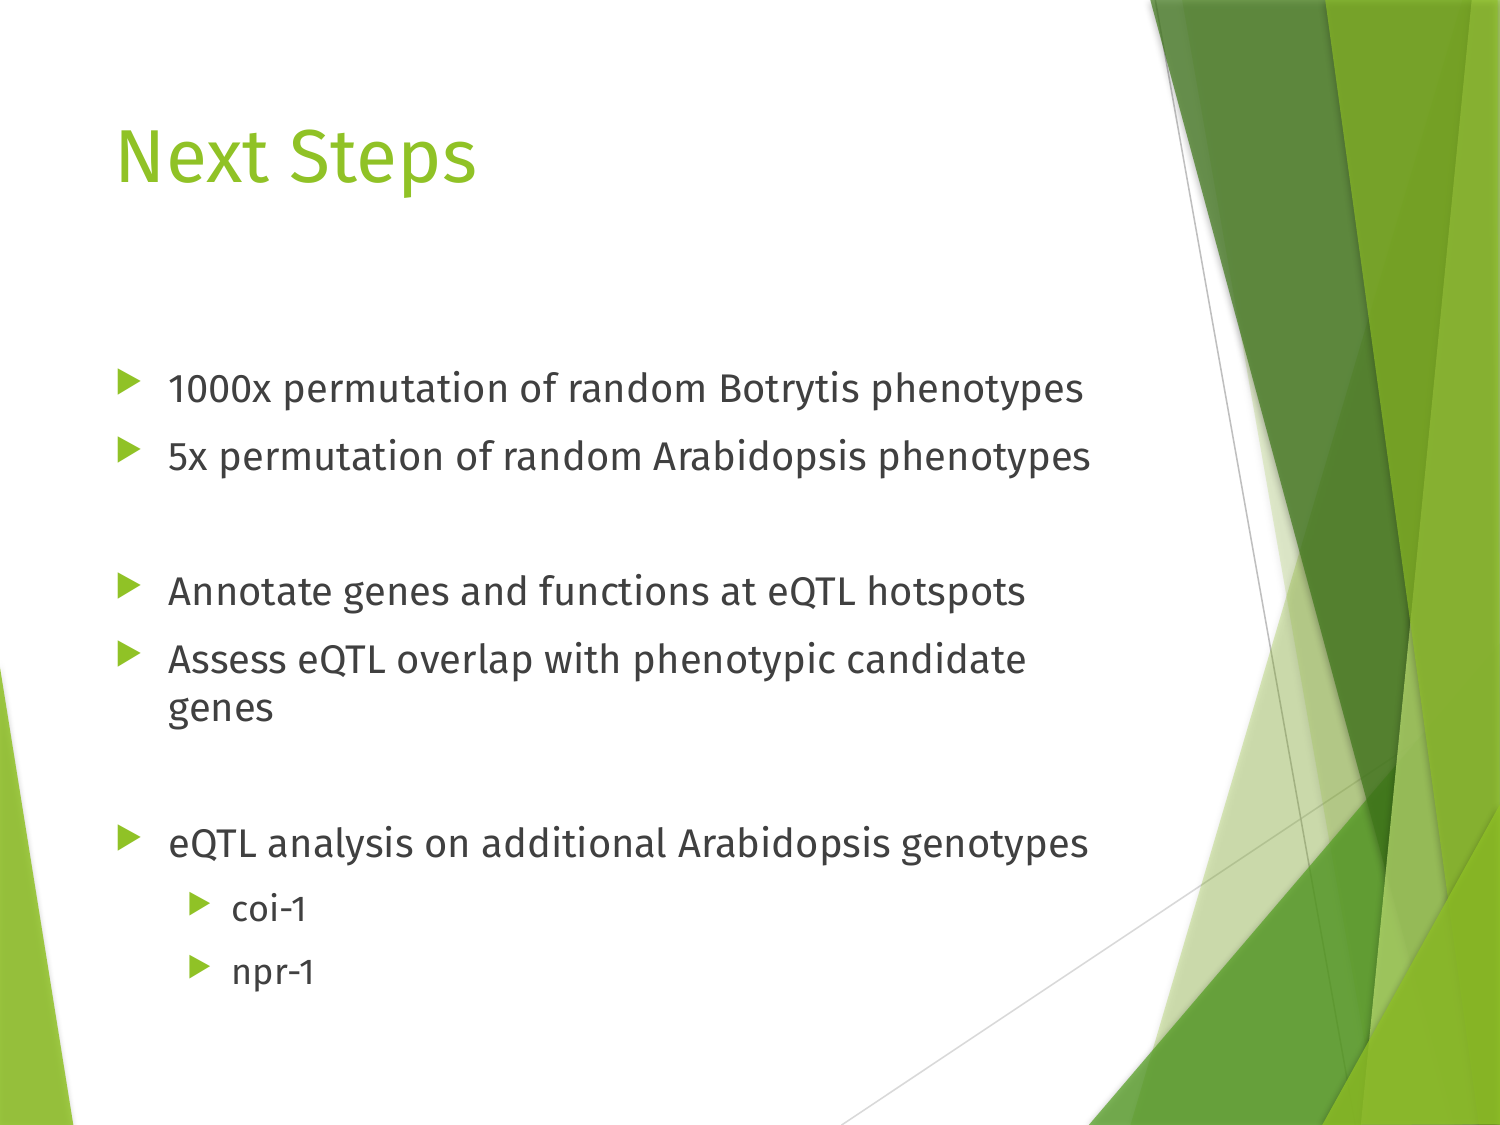

# Next Steps
1000x permutation of random Botrytis phenotypes
5x permutation of random Arabidopsis phenotypes

Annotate genes and functions at eQTL hotspots
Assess eQTL overlap with phenotypic candidate genes

eQTL analysis on additional Arabidopsis genotypes
coi-1
npr-1